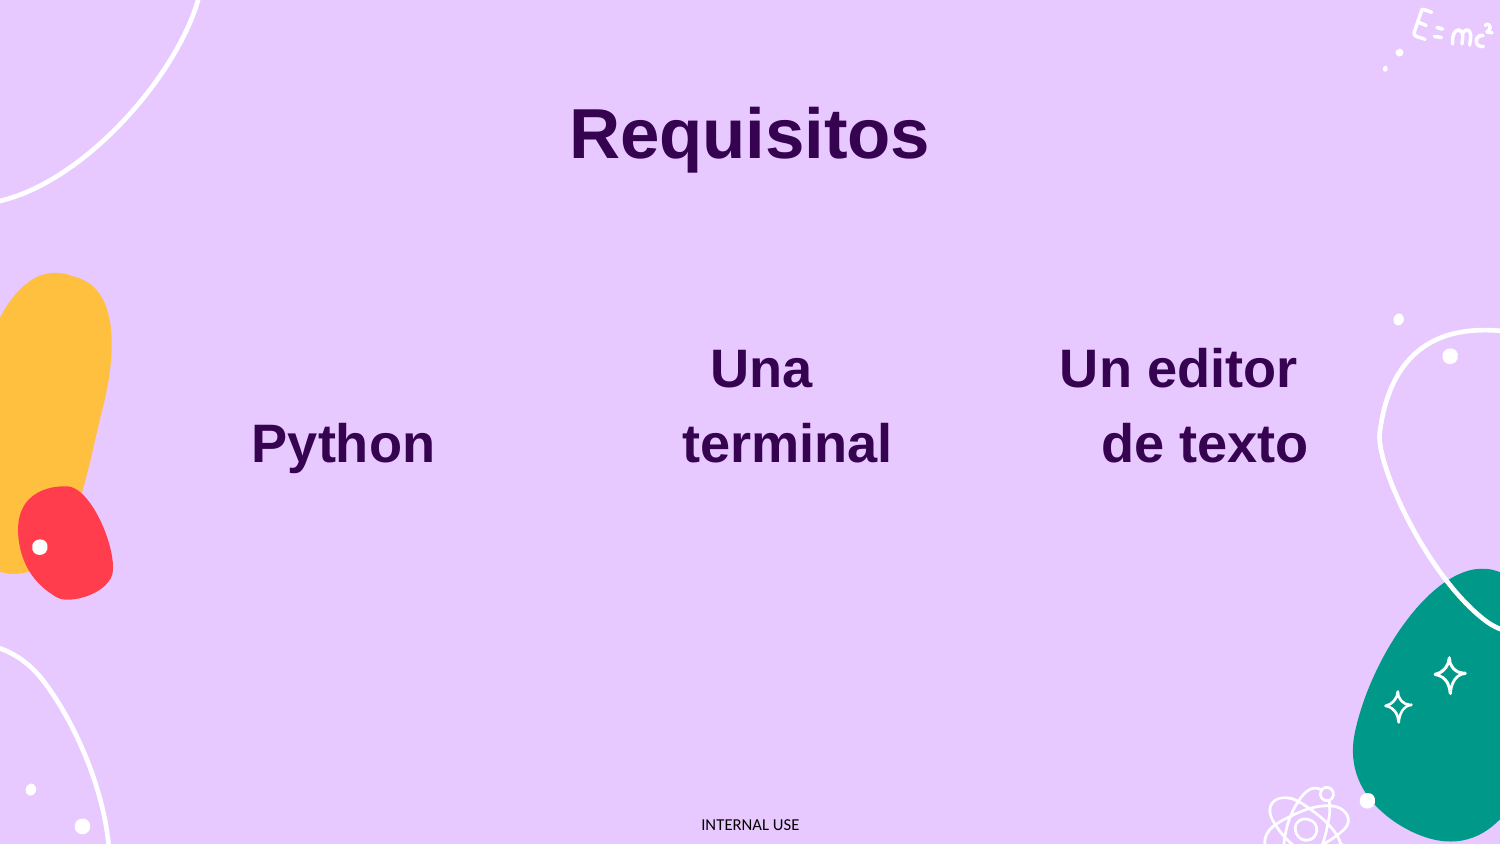

# Requisitos
Python
Una terminal
Un editor de texto